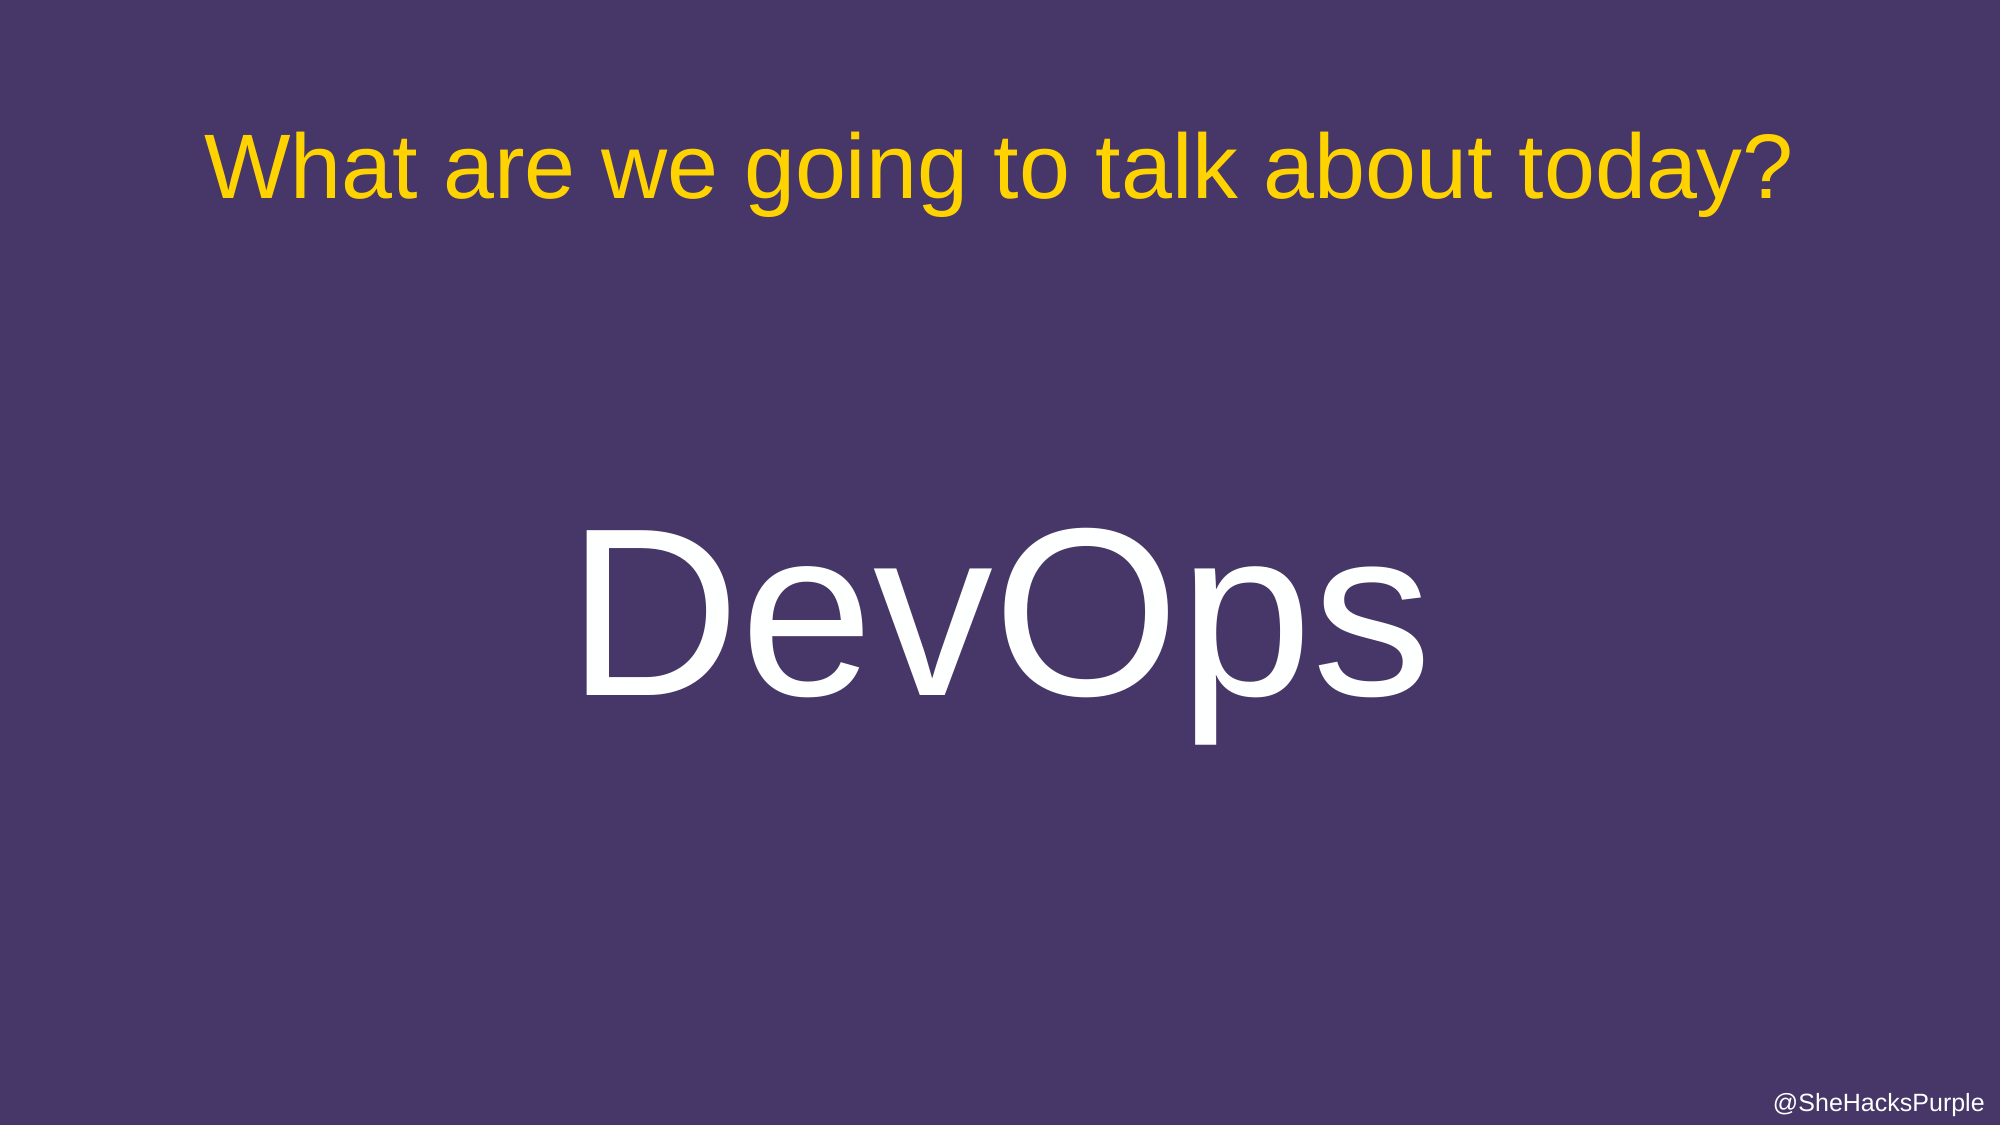

# What are we going to talk about today?
DevOps
@SheHacksPurple